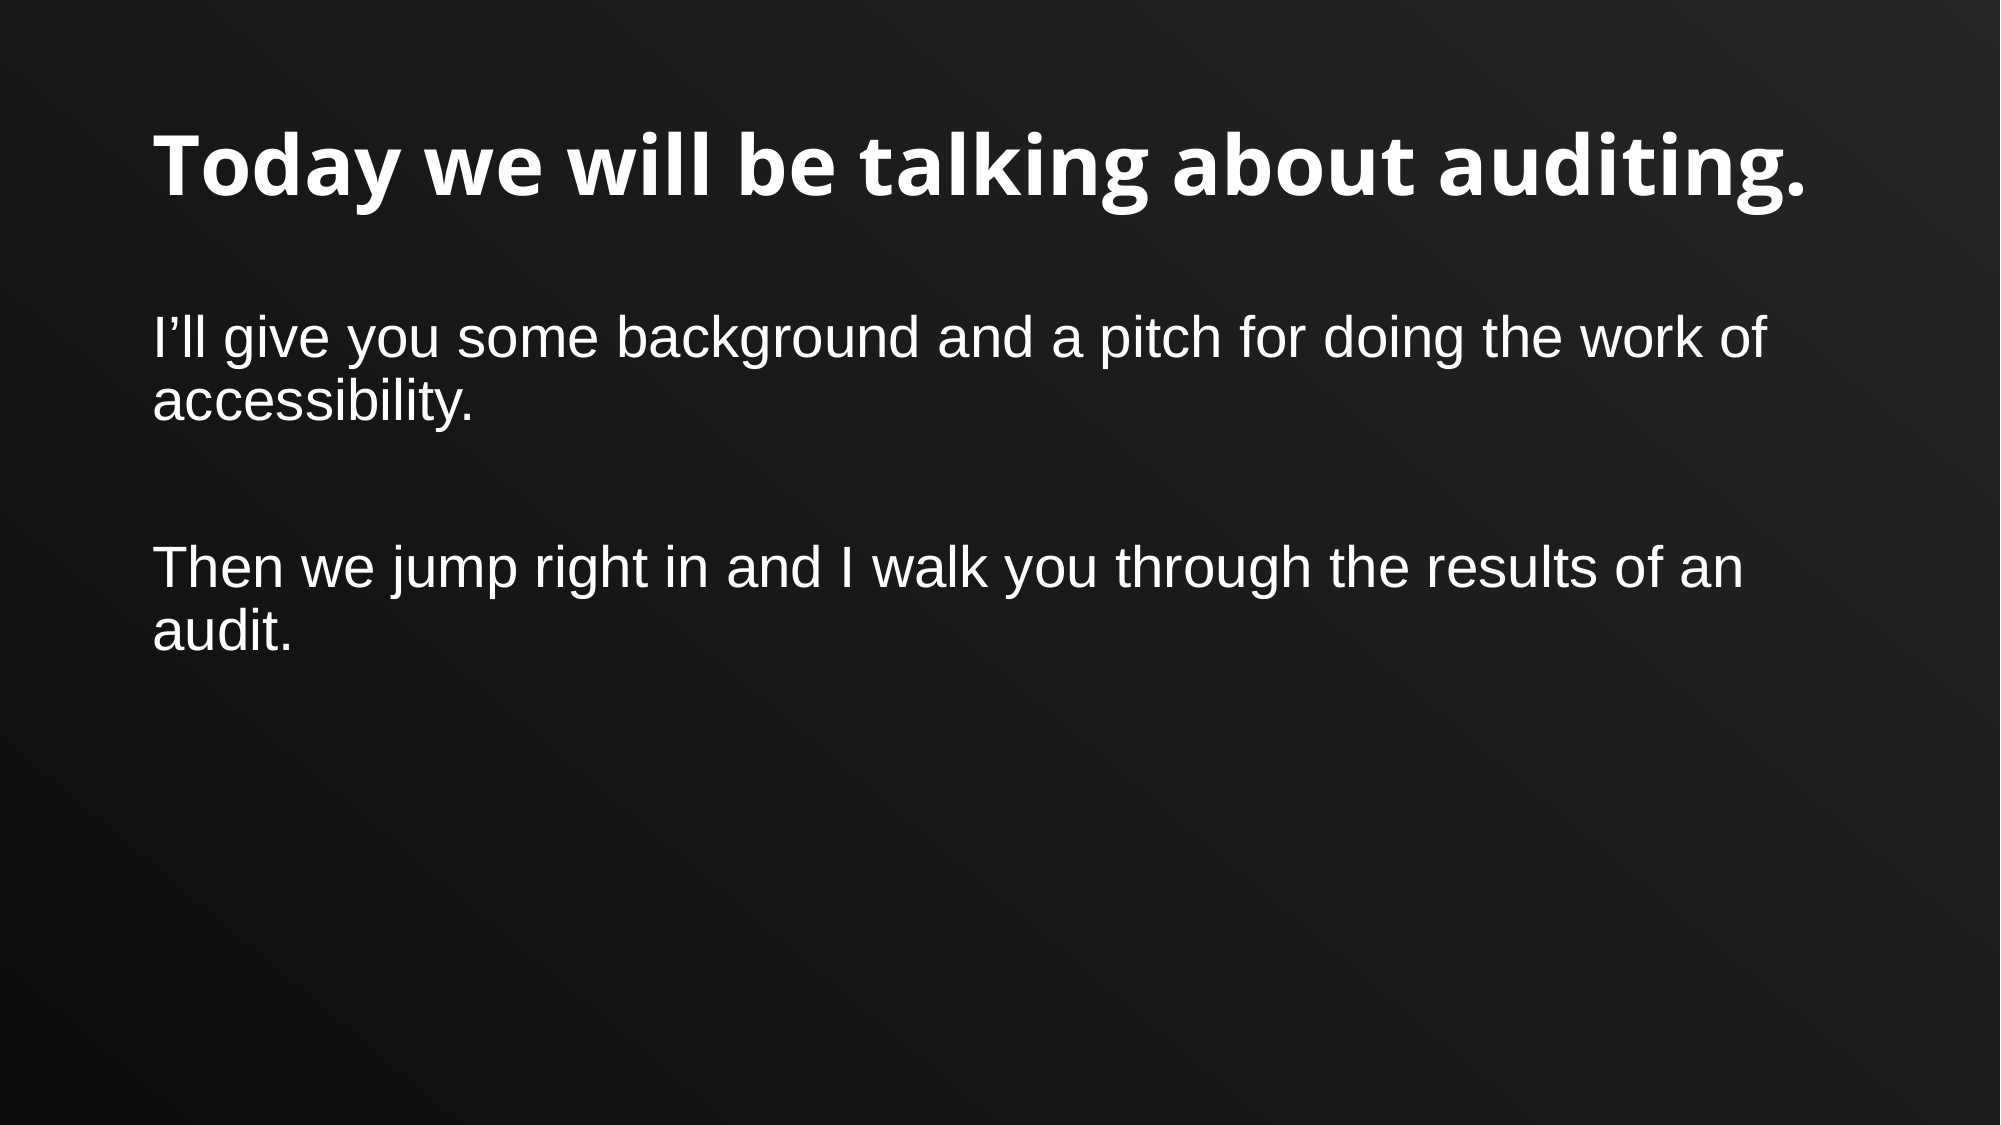

# Today we will be talking about auditing.
I’ll give you some background and a pitch for doing the work of accessibility.

Then we jump right in and I walk you through the results of an audit.